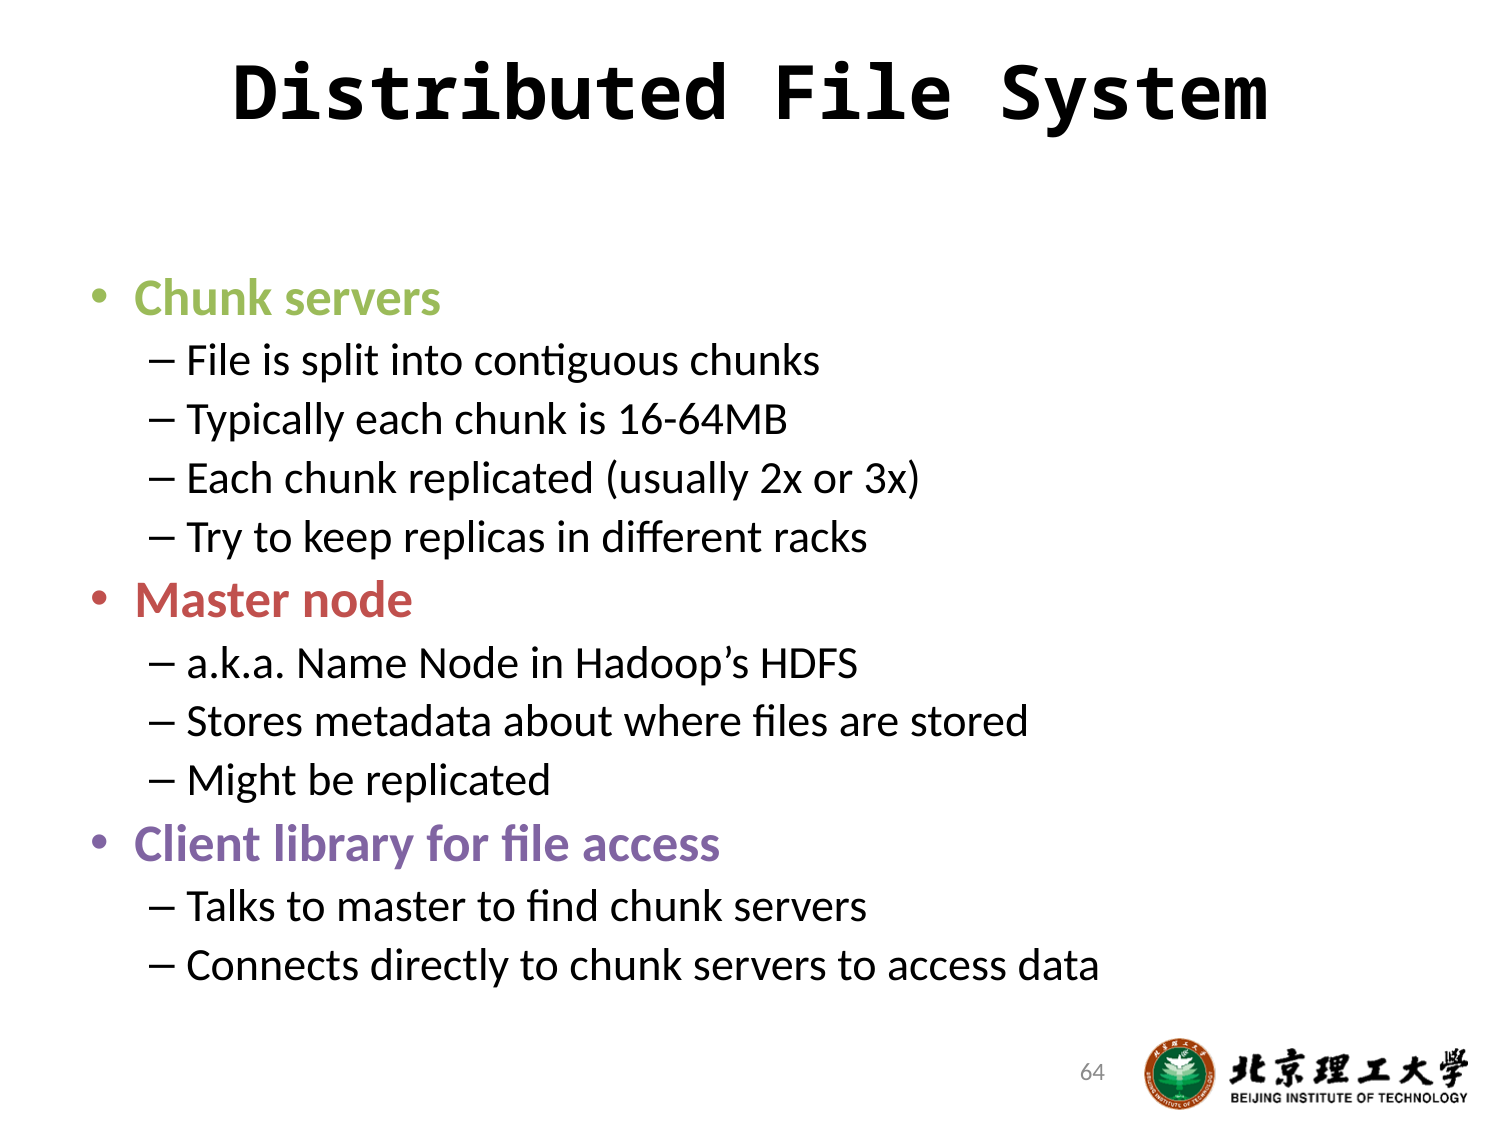

# Distributed File System
Chunk servers
File is split into contiguous chunks
Typically each chunk is 16-64MB
Each chunk replicated (usually 2x or 3x)
Try to keep replicas in different racks
Master node
a.k.a. Name Node in Hadoop’s HDFS
Stores metadata about where files are stored
Might be replicated
Client library for file access
Talks to master to find chunk servers
Connects directly to chunk servers to access data
64